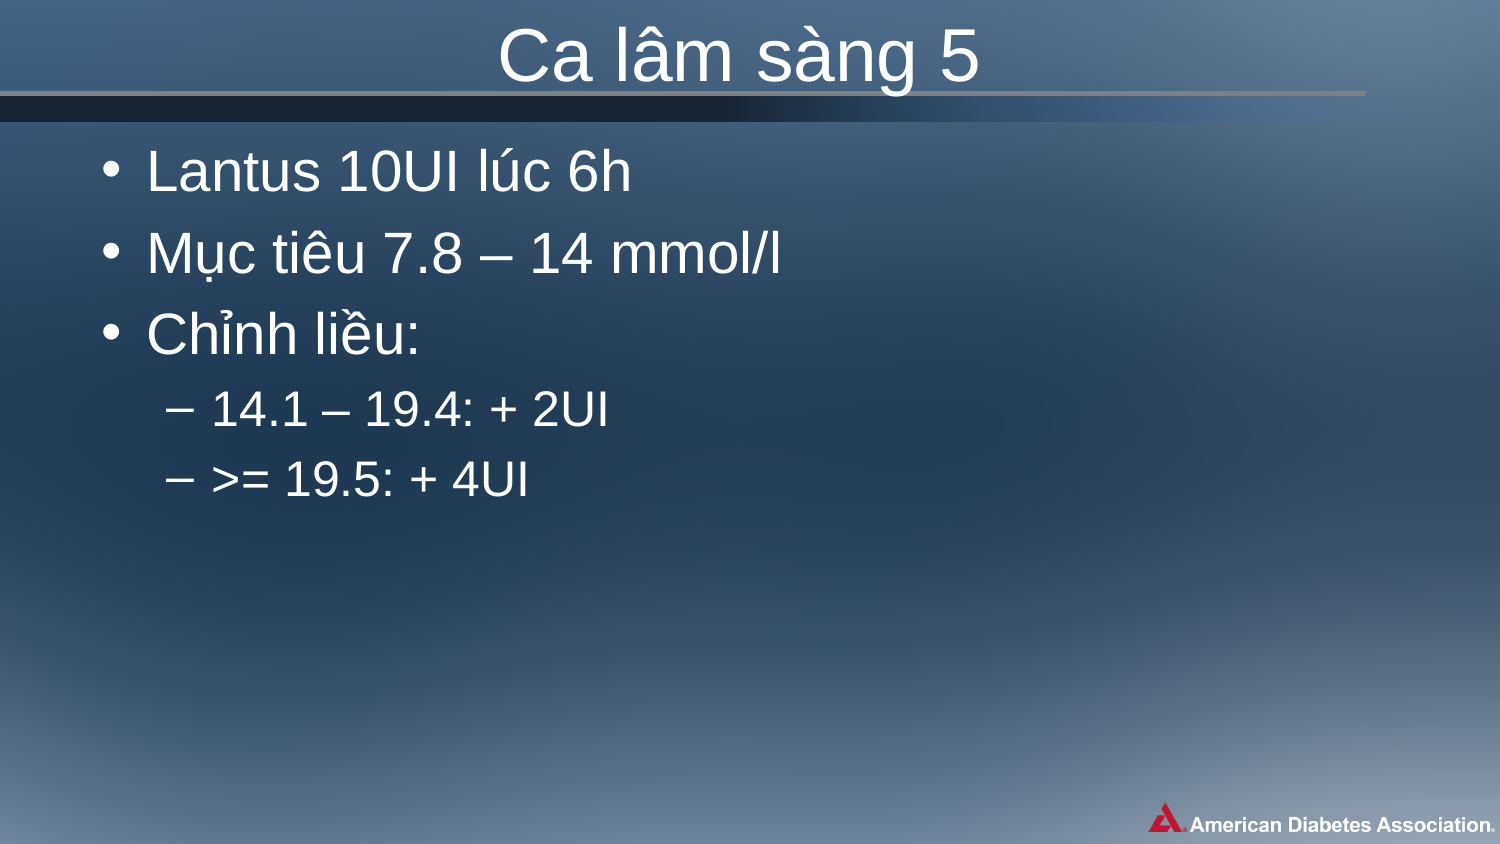

# Ca lâm sàng 5
Lantus 10UI lúc 6h
Mục tiêu 7.8 – 14 mmol/l
Chỉnh liều:
14.1 – 19.4: + 2UI
>= 19.5: + 4UI